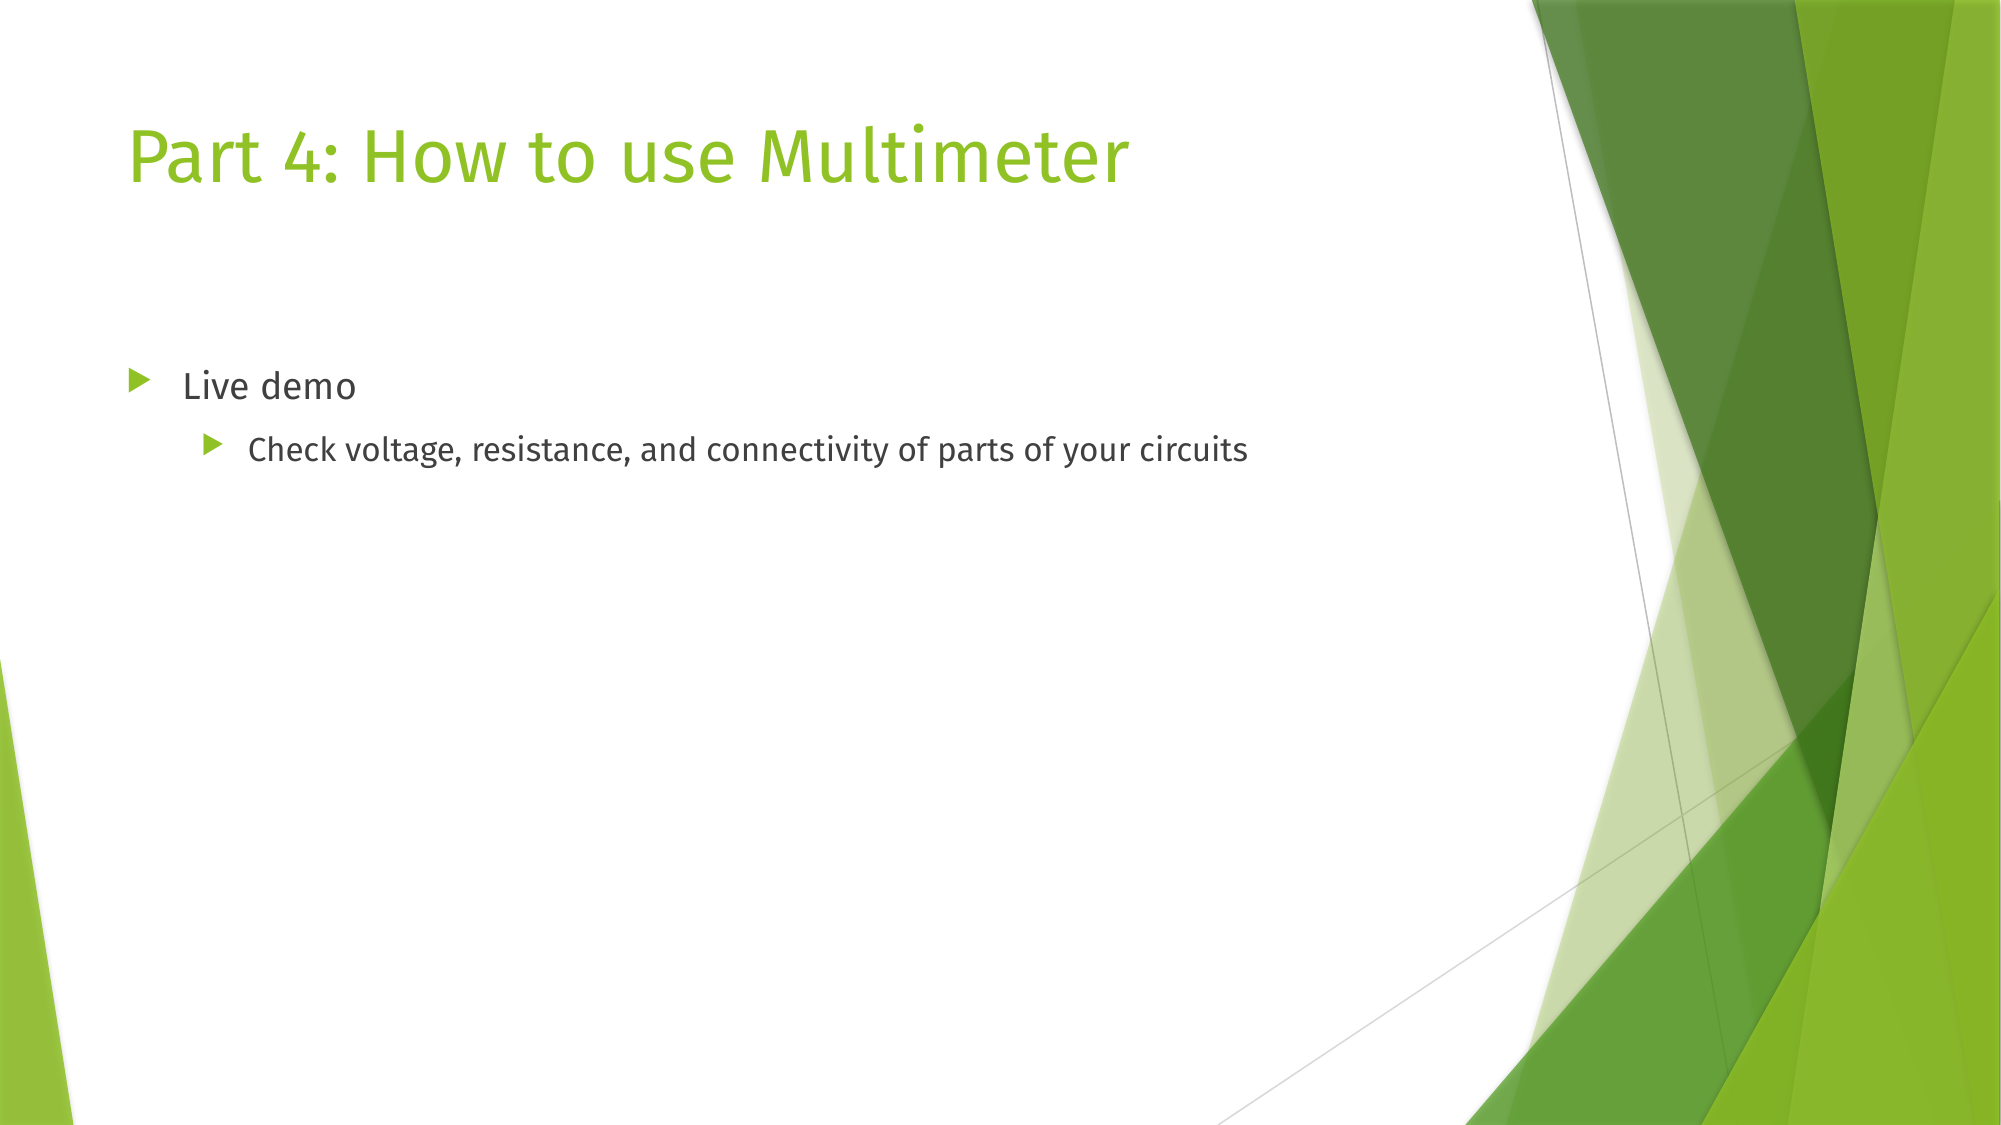

# Part 4: How to use Multimeter
Live demo
Check voltage, resistance, and connectivity of parts of your circuits